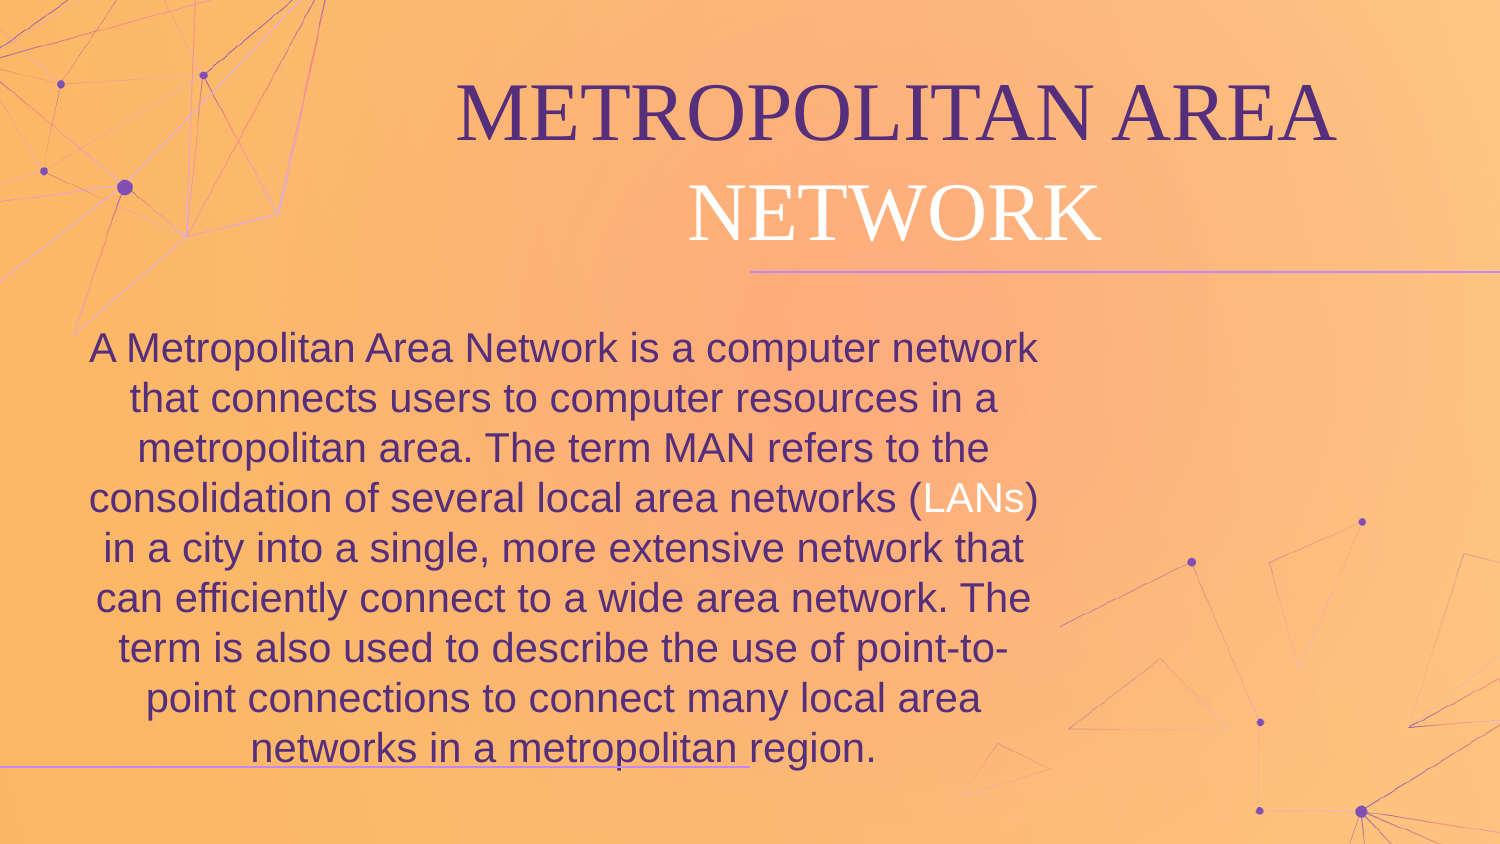

# METROPOLITAN AREA NETWORK
A Metropolitan Area Network is a computer network that connects users to computer resources in a metropolitan area. The term MAN refers to the consolidation of several local area networks (LANs) in a city into a single, more extensive network that can efficiently connect to a wide area network. The term is also used to describe the use of point-to-point connections to connect many local area networks in a metropolitan region.